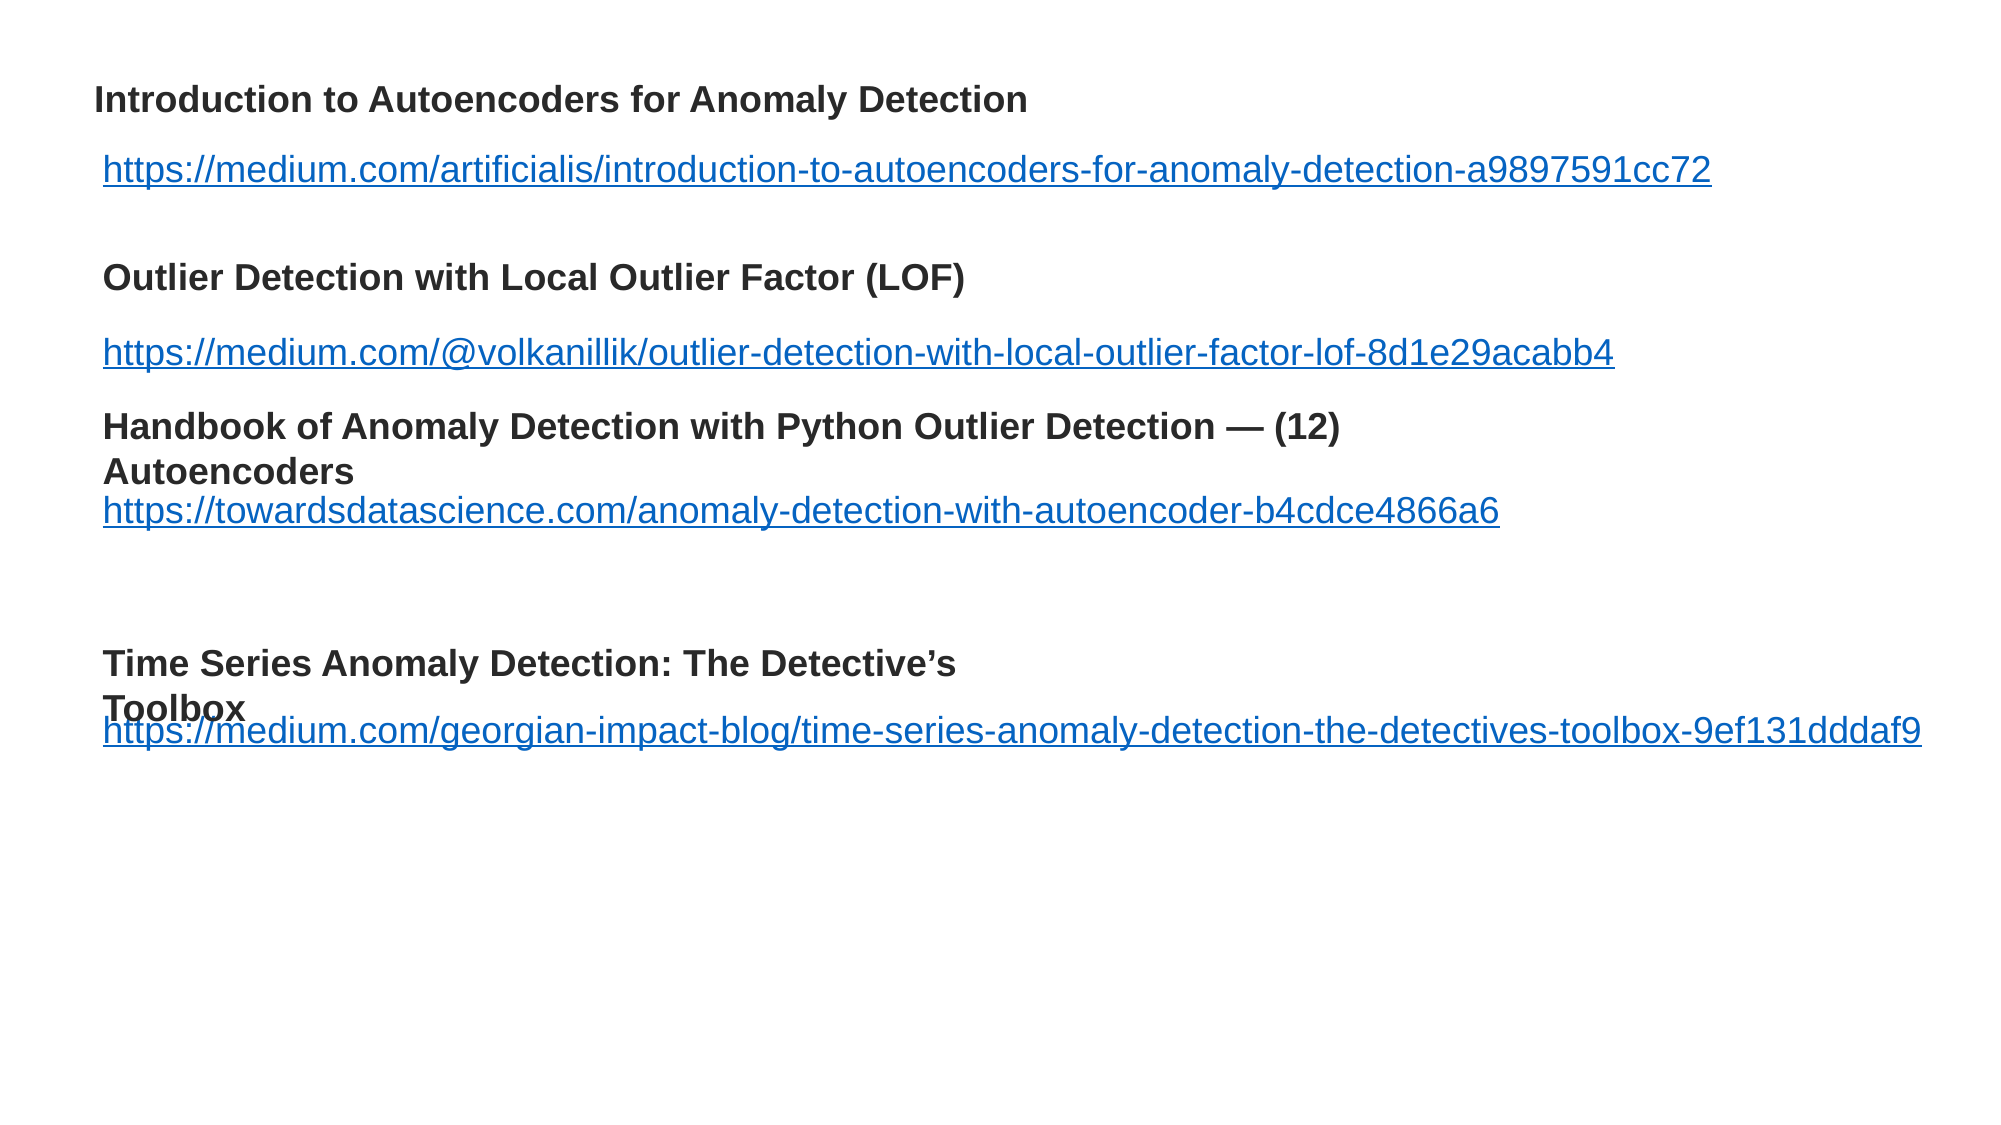

Introduction to Autoencoders for Anomaly Detection
https://medium.com/artificialis/introduction-to-autoencoders-for-anomaly-detection-a9897591cc72
Outlier Detection with Local Outlier Factor (LOF)
https://medium.com/@volkanillik/outlier-detection-with-local-outlier-factor-lof-8d1e29acabb4
Handbook of Anomaly Detection with Python Outlier Detection — (12) Autoencoders
https://towardsdatascience.com/anomaly-detection-with-autoencoder-b4cdce4866a6
Time Series Anomaly Detection: The Detective’s Toolbox
https://medium.com/georgian-impact-blog/time-series-anomaly-detection-the-detectives-toolbox-9ef131dddaf9